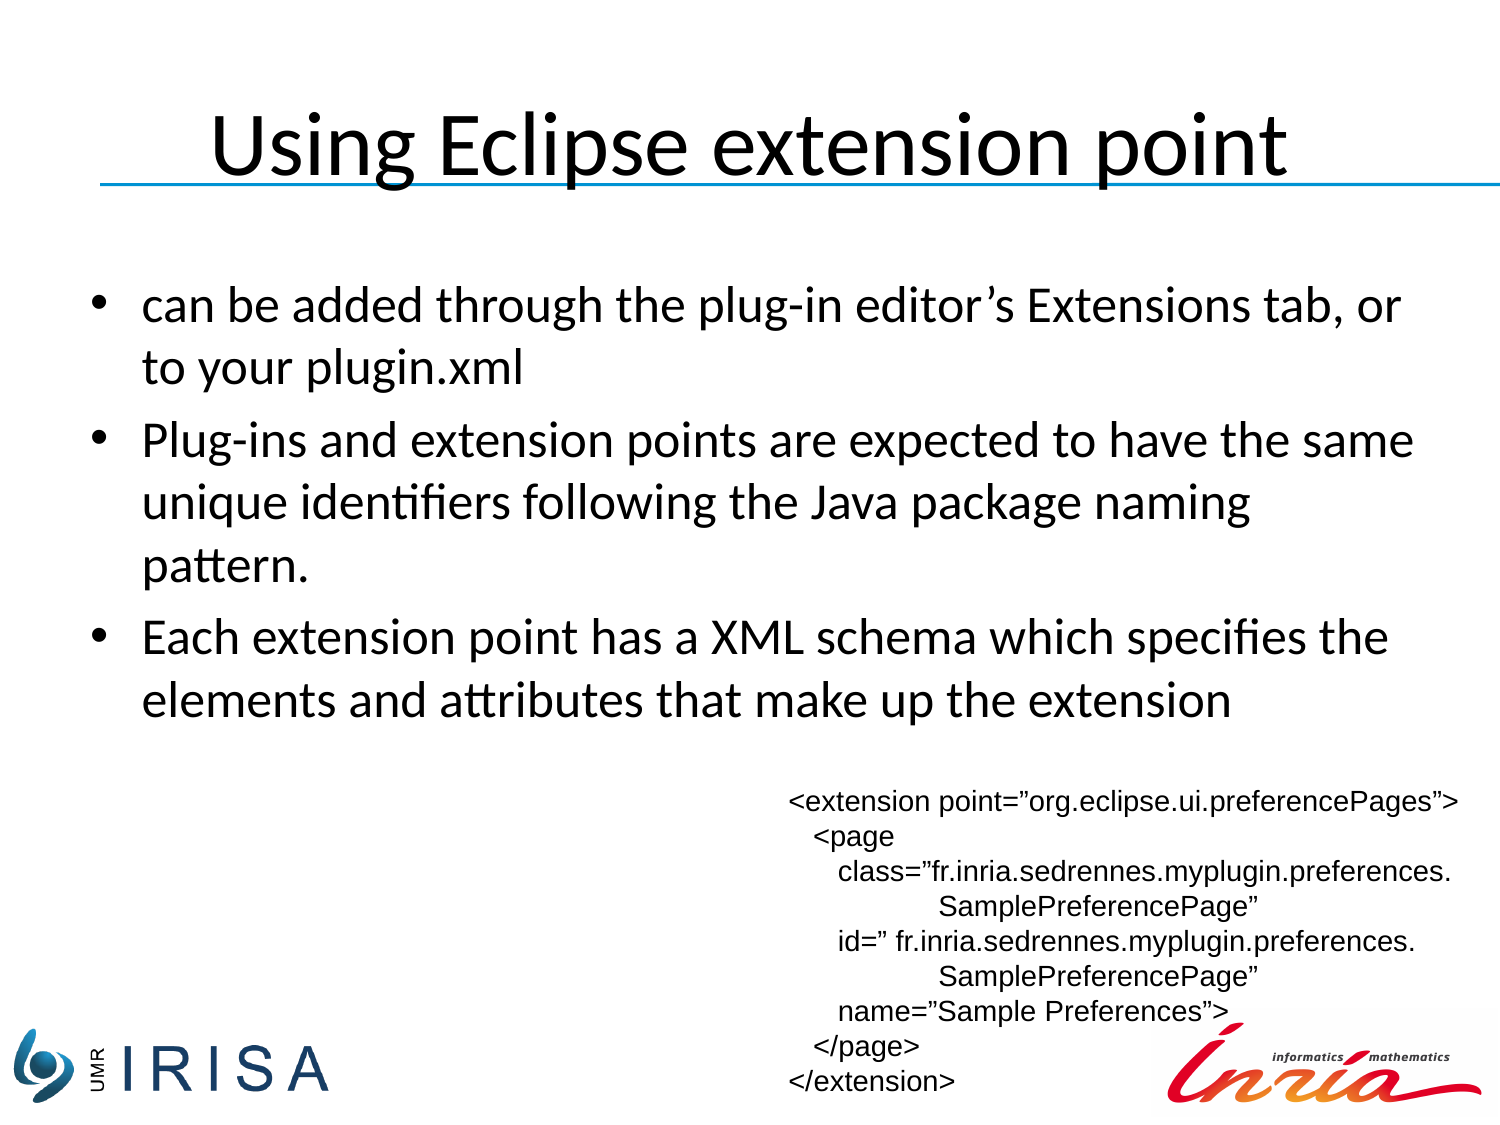

# Using Eclipse extension point
can be added through the plug-in editor’s Extensions tab, or to your plugin.xml
Plug-ins and extension points are expected to have the same unique identifiers following the Java package naming pattern.
Each extension point has a XML schema which specifies the elements and attributes that make up the extension
<extension point=”org.eclipse.ui.preferencePages”>
   <page
      class=”fr.inria.sedrennes.myplugin.preferences.
	SamplePreferencePage”
      id=” fr.inria.sedrennes.myplugin.preferences.
	SamplePreferencePage”
      name=”Sample Preferences”>
   </page>
</extension>